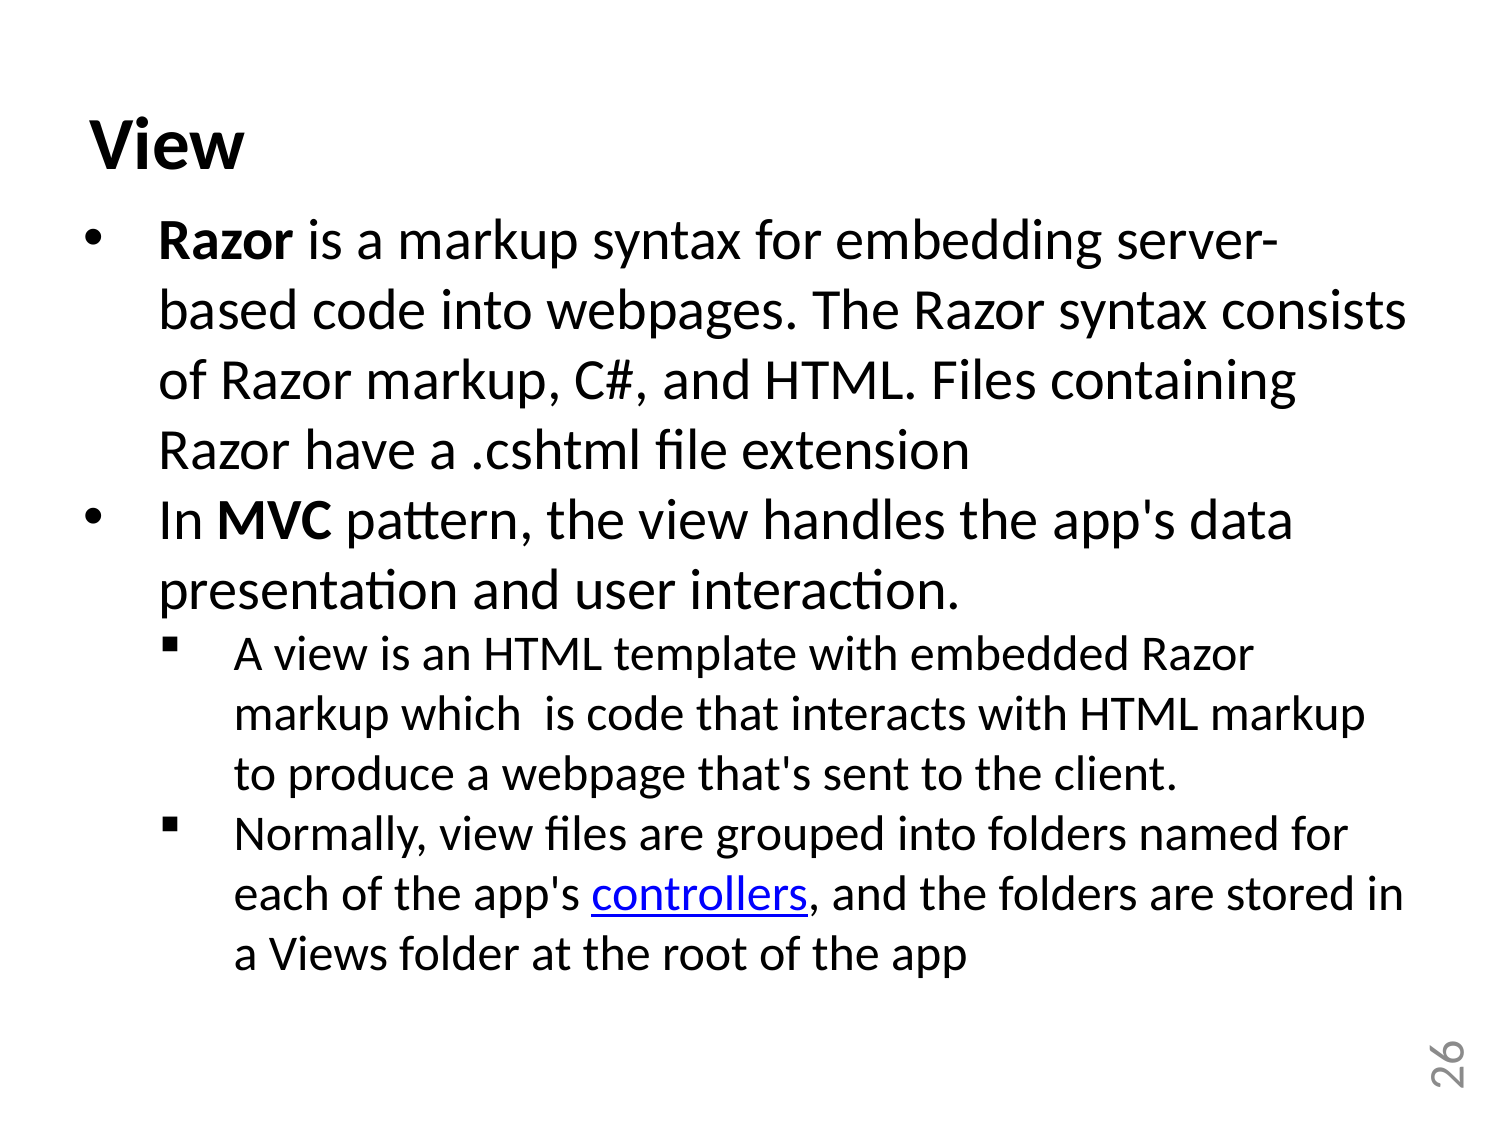

View
Razor is a markup syntax for embedding server-based code into webpages. The Razor syntax consists of Razor markup, C#, and HTML. Files containing Razor have a .cshtml file extension
In MVC pattern, the view handles the app's data presentation and user interaction.
A view is an HTML template with embedded Razor markup which  is code that interacts with HTML markup to produce a webpage that's sent to the client.
Normally, view files are grouped into folders named for each of the app's controllers, and the folders are stored in a Views folder at the root of the app
26